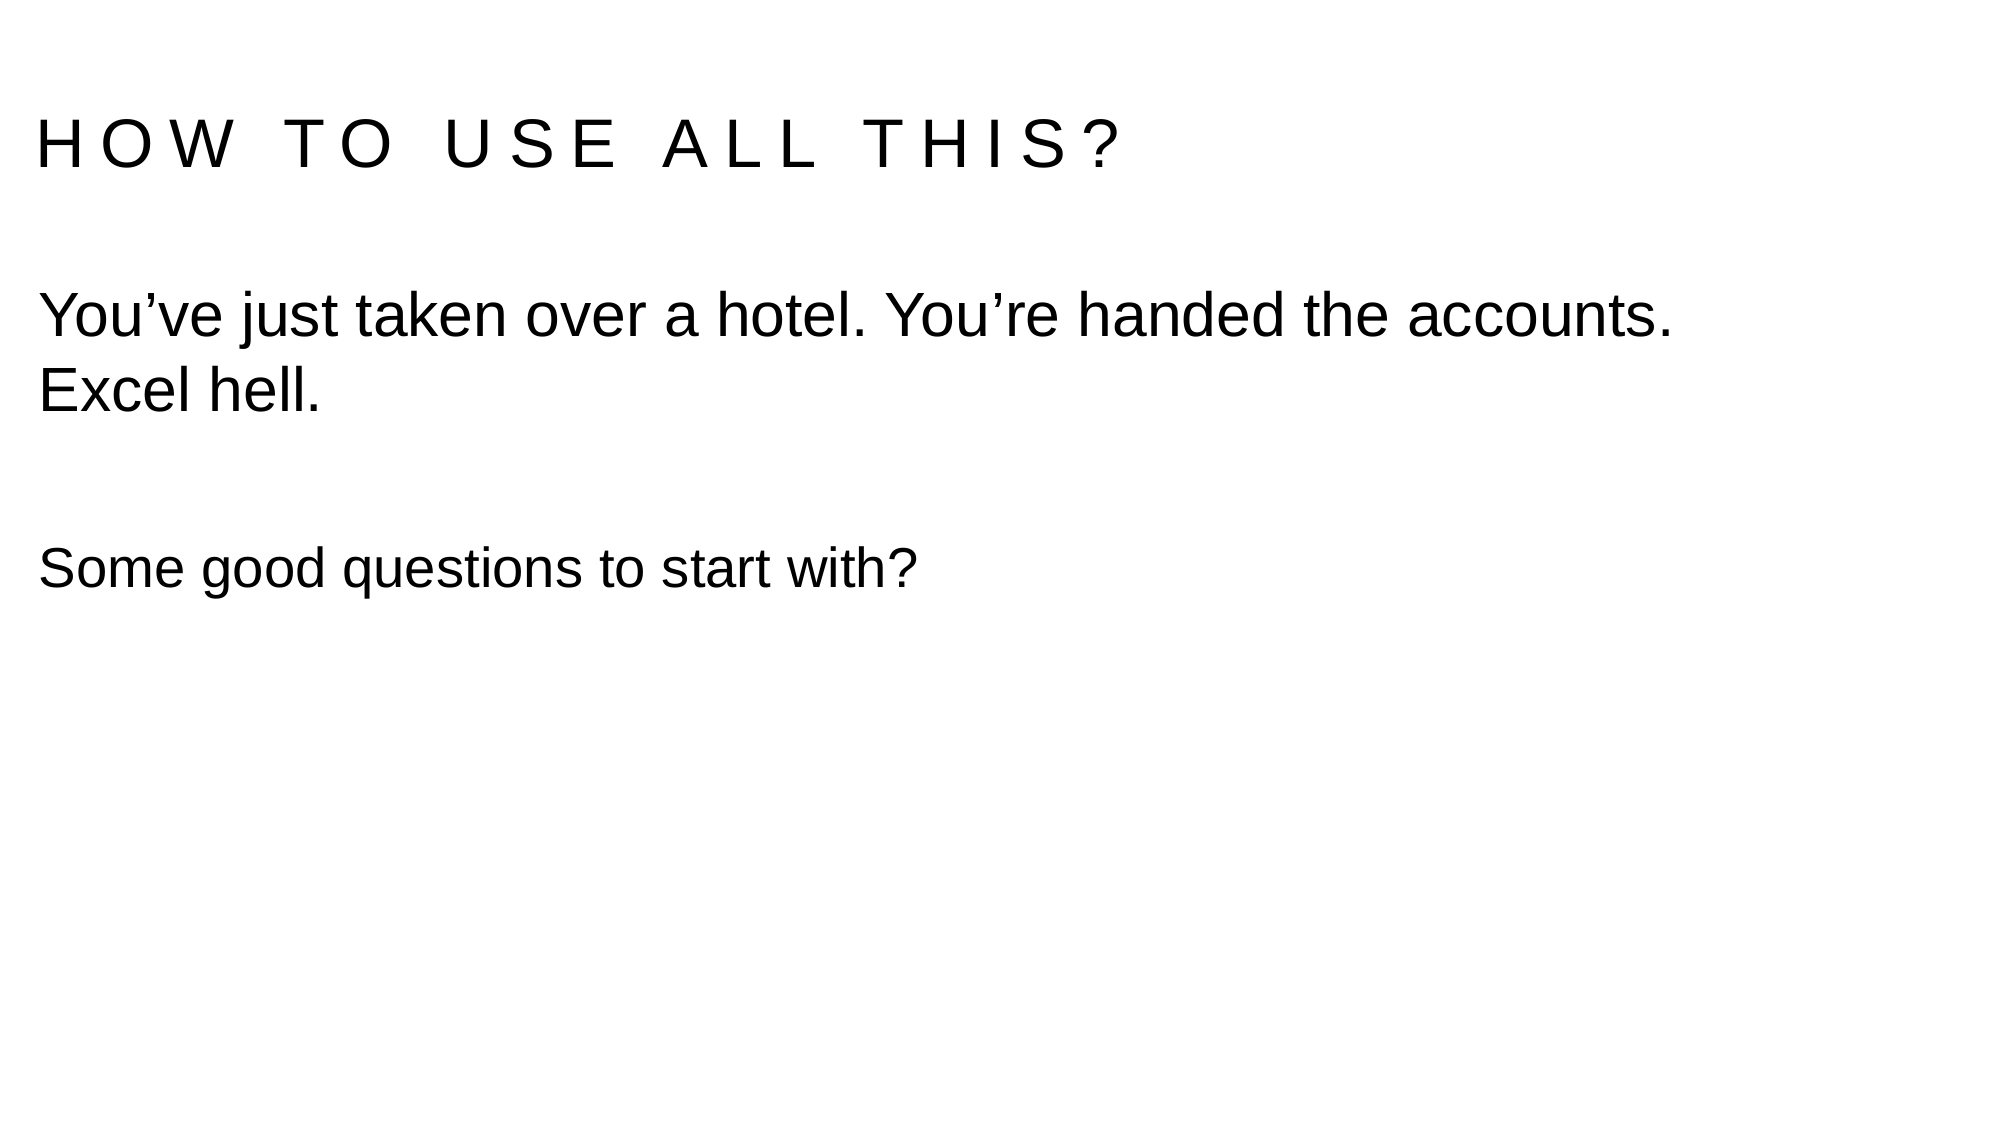

HOW TO USE ALL THIS?
You’ve just taken over a hotel. You’re handed the accounts. Excel hell.
Some good questions to start with?